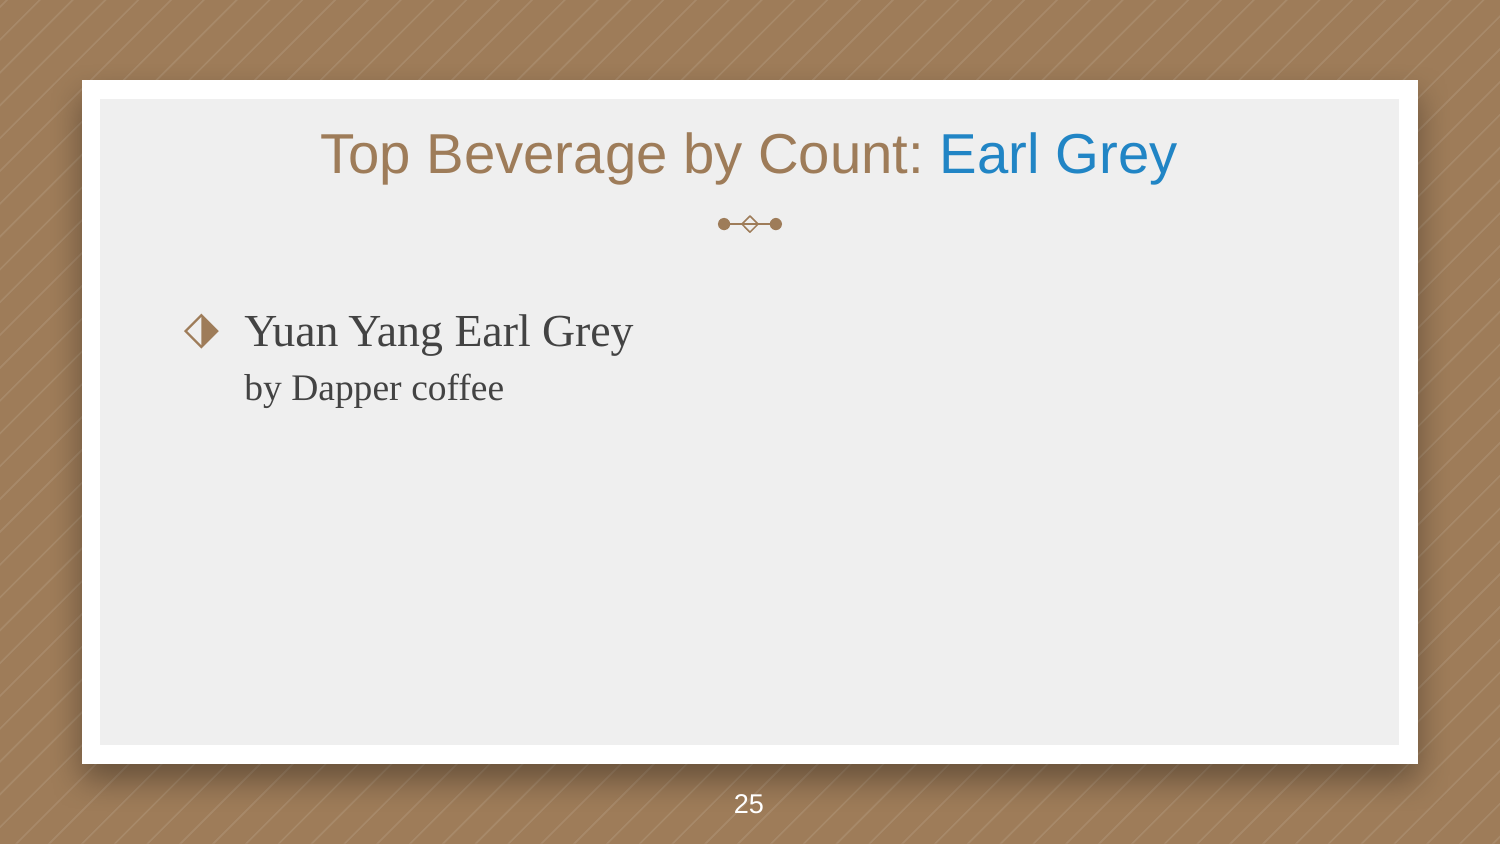

# Top Beverage by Count: Earl Grey
Yuan Yang Earl Grey
by Dapper coffee

25